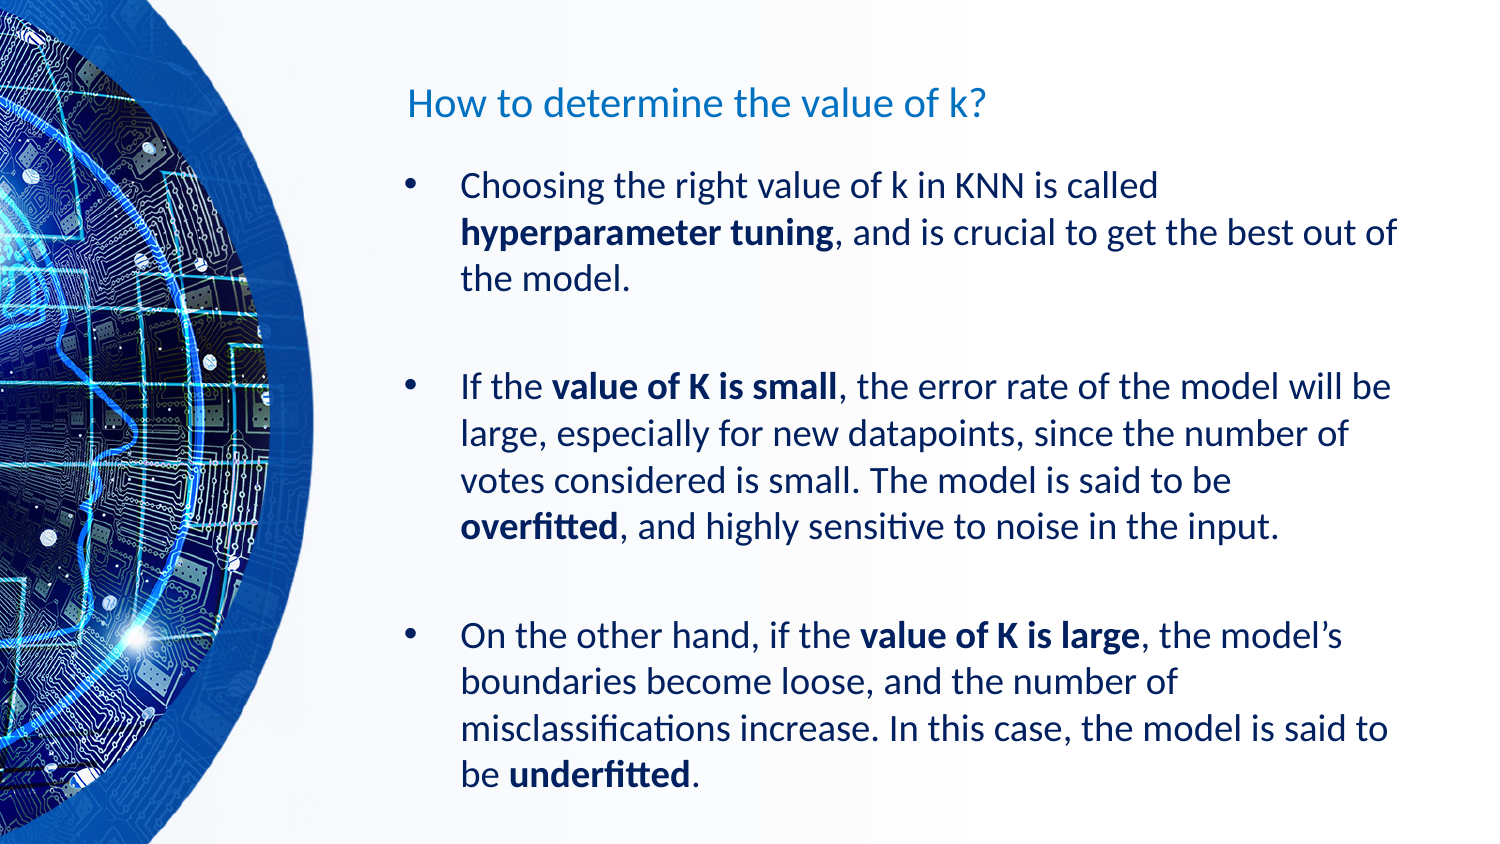

# How to determine the value of k?
Choosing the right value of k in KNN is called hyperparameter tuning, and is crucial to get the best out of the model.

If the value of K is small, the error rate of the model will be large, especially for new datapoints, since the number of votes considered is small. The model is said to be overfitted, and highly sensitive to noise in the input.

On the other hand, if the value of K is large, the model’s boundaries become loose, and the number of misclassifications increase. In this case, the model is said to be underfitted.